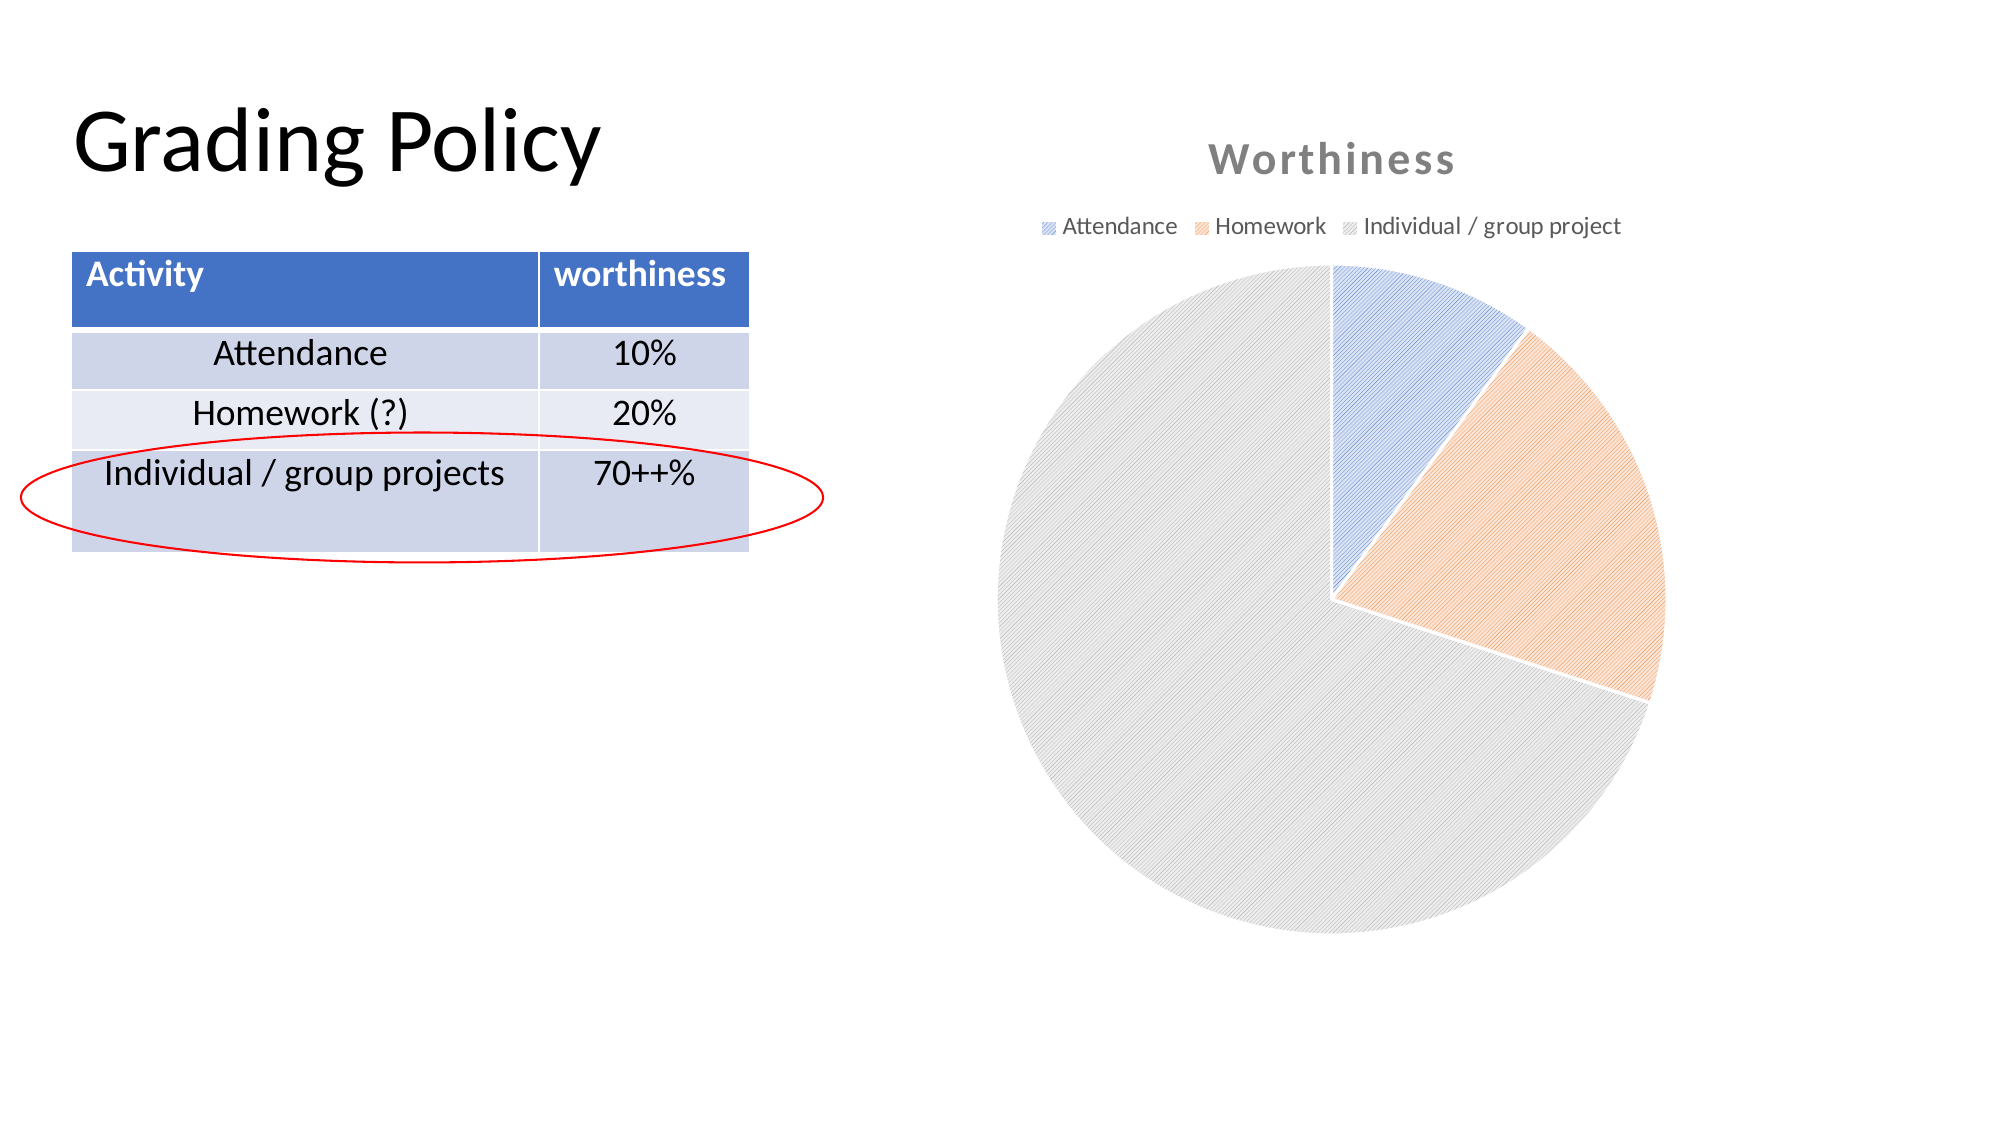

# Grading Policy

### Chart:

| Category | Worthiness |
|---|---|
| Attendance | 10.0 |
| Homework | 20.0 |
| Individual / group project | 70.0 |
| Activity | worthiness |
| --- | --- |
| Attendance | 10% |
| Homework (?) | 20% |
| Individual / group projects | 70++% |